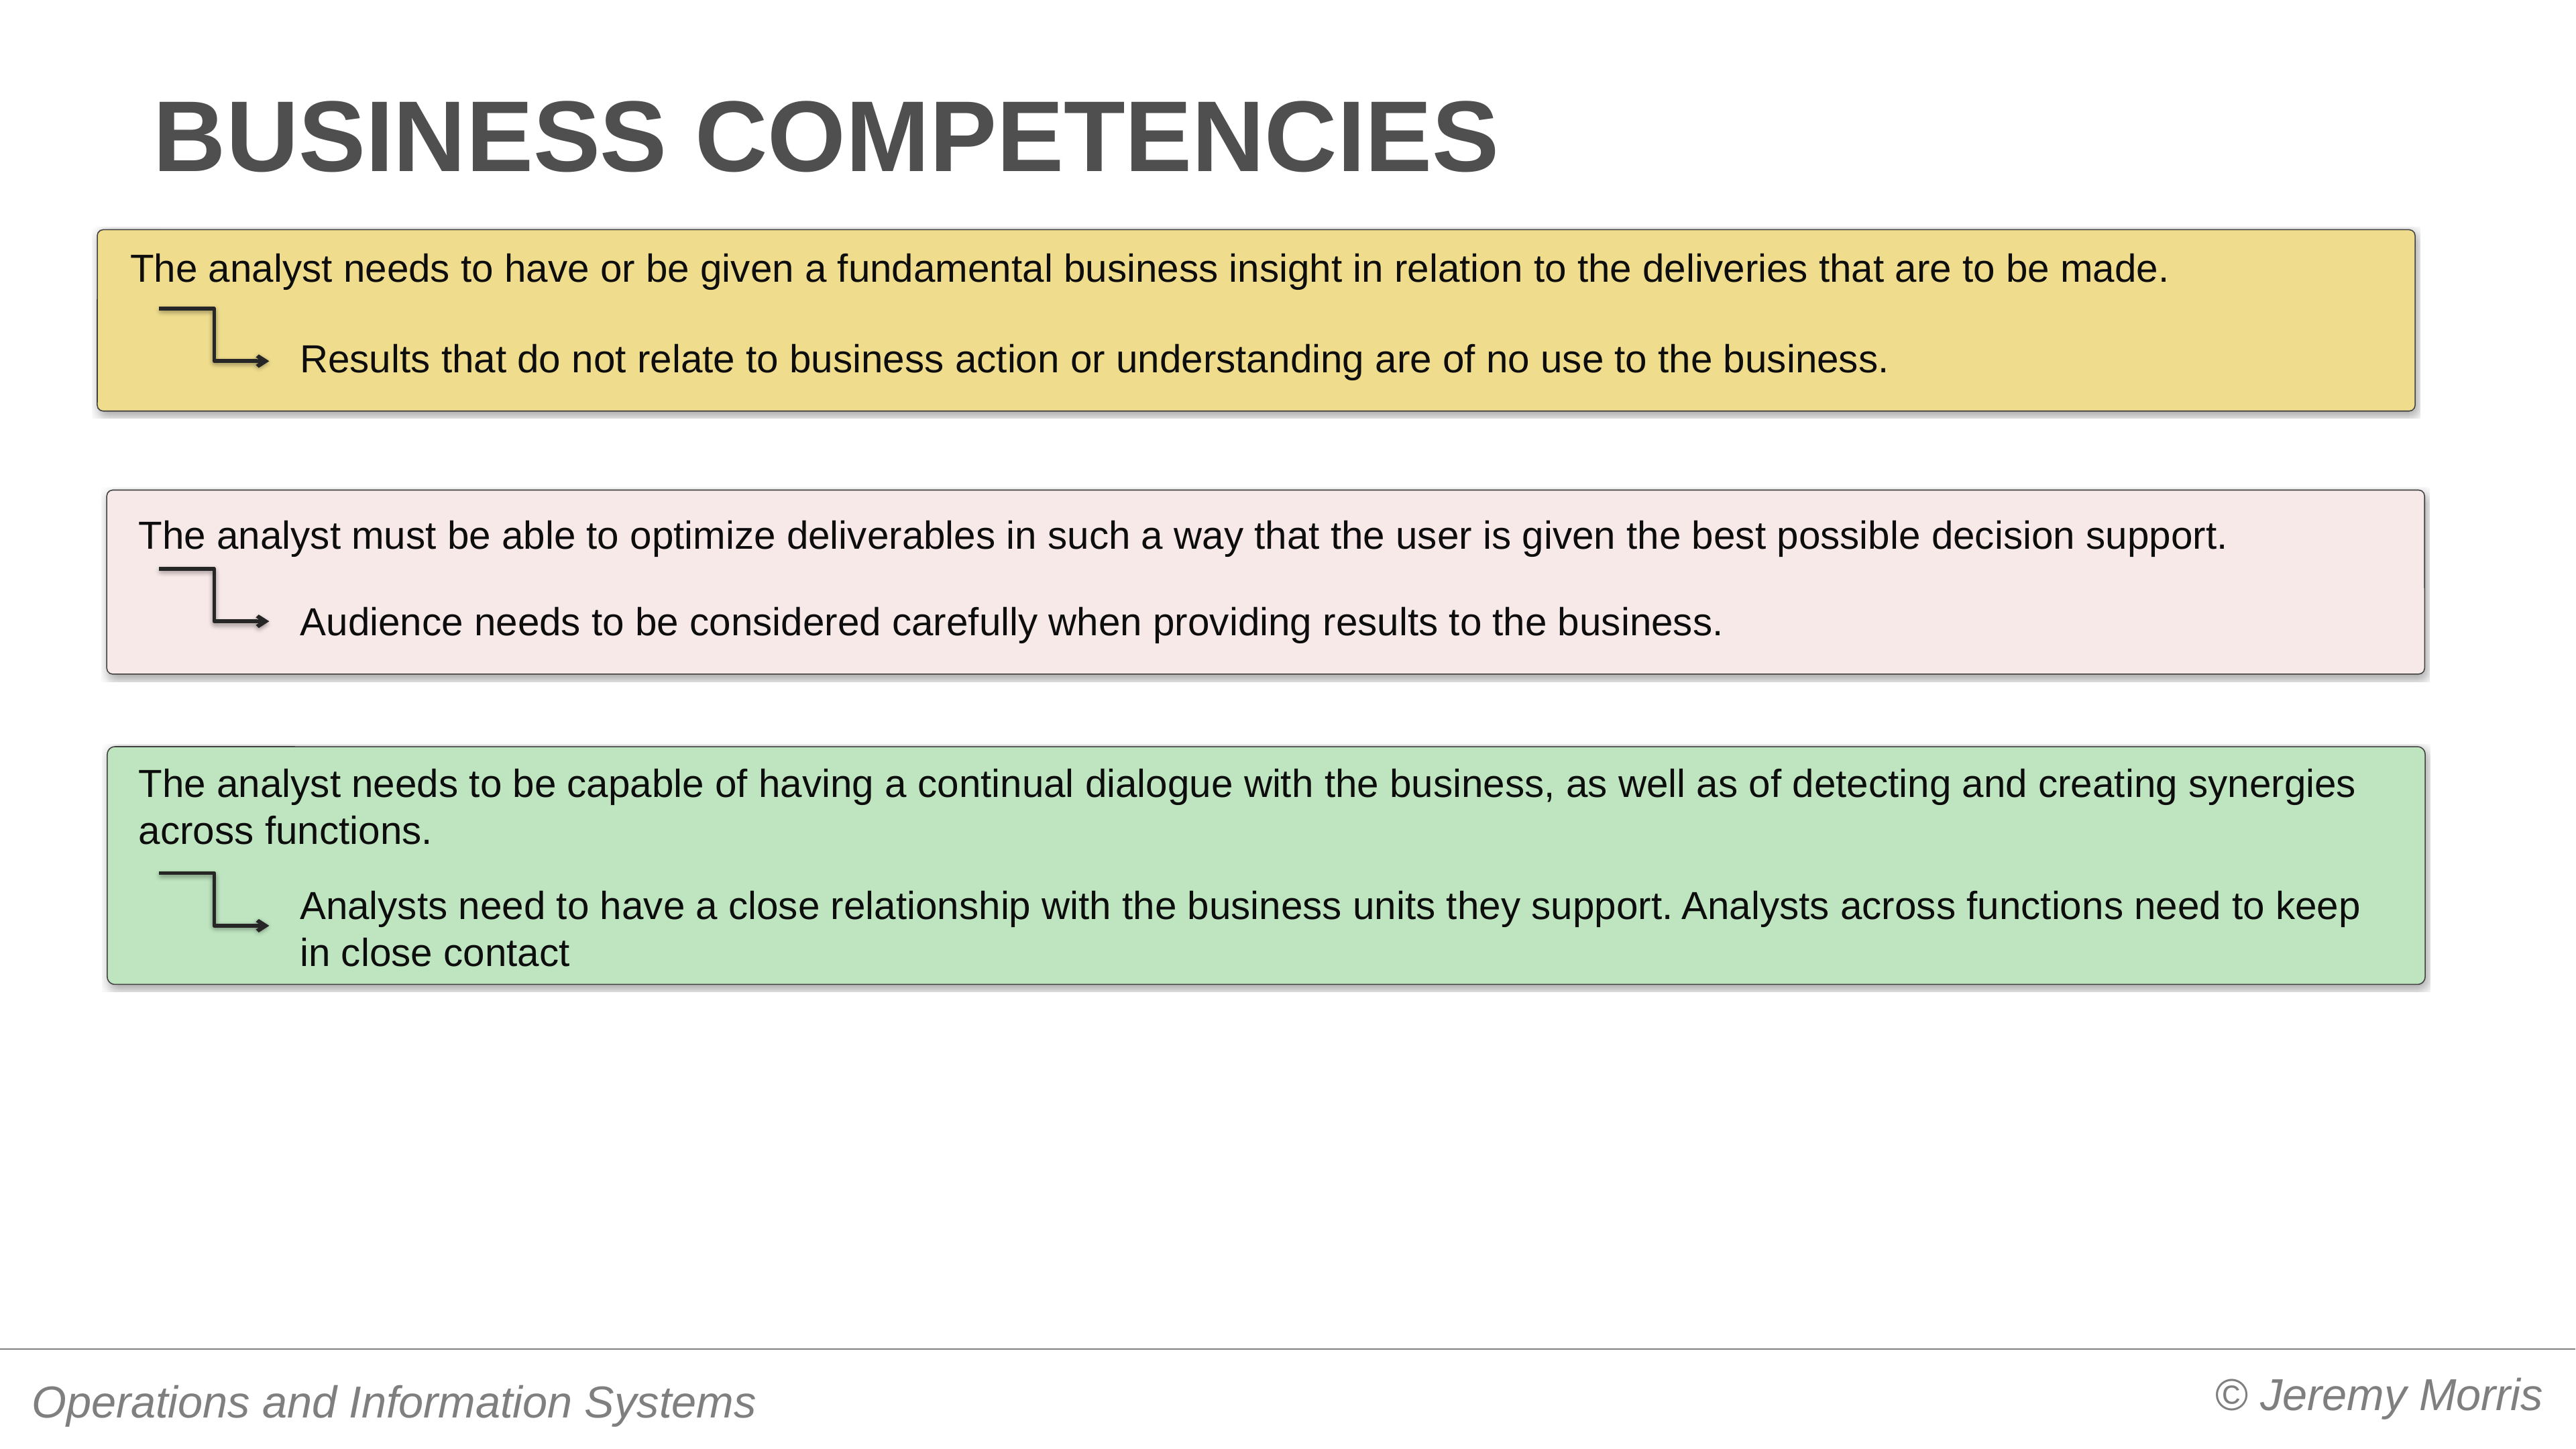

# Business competencies

The analyst needs to have or be given a fundamental business insight in relation to the deliveries that are to be made.
Results that do not relate to business action or understanding are of no use to the business.

The analyst must be able to optimize deliverables in such a way that the user is given the best possible decision support.
Audience needs to be considered carefully when providing results to the business.

The analyst needs to be capable of having a continual dialogue with the business, as well as of detecting and creating synergies across functions.
Analysts need to have a close relationship with the business units they support. Analysts across functions need to keep in close contact